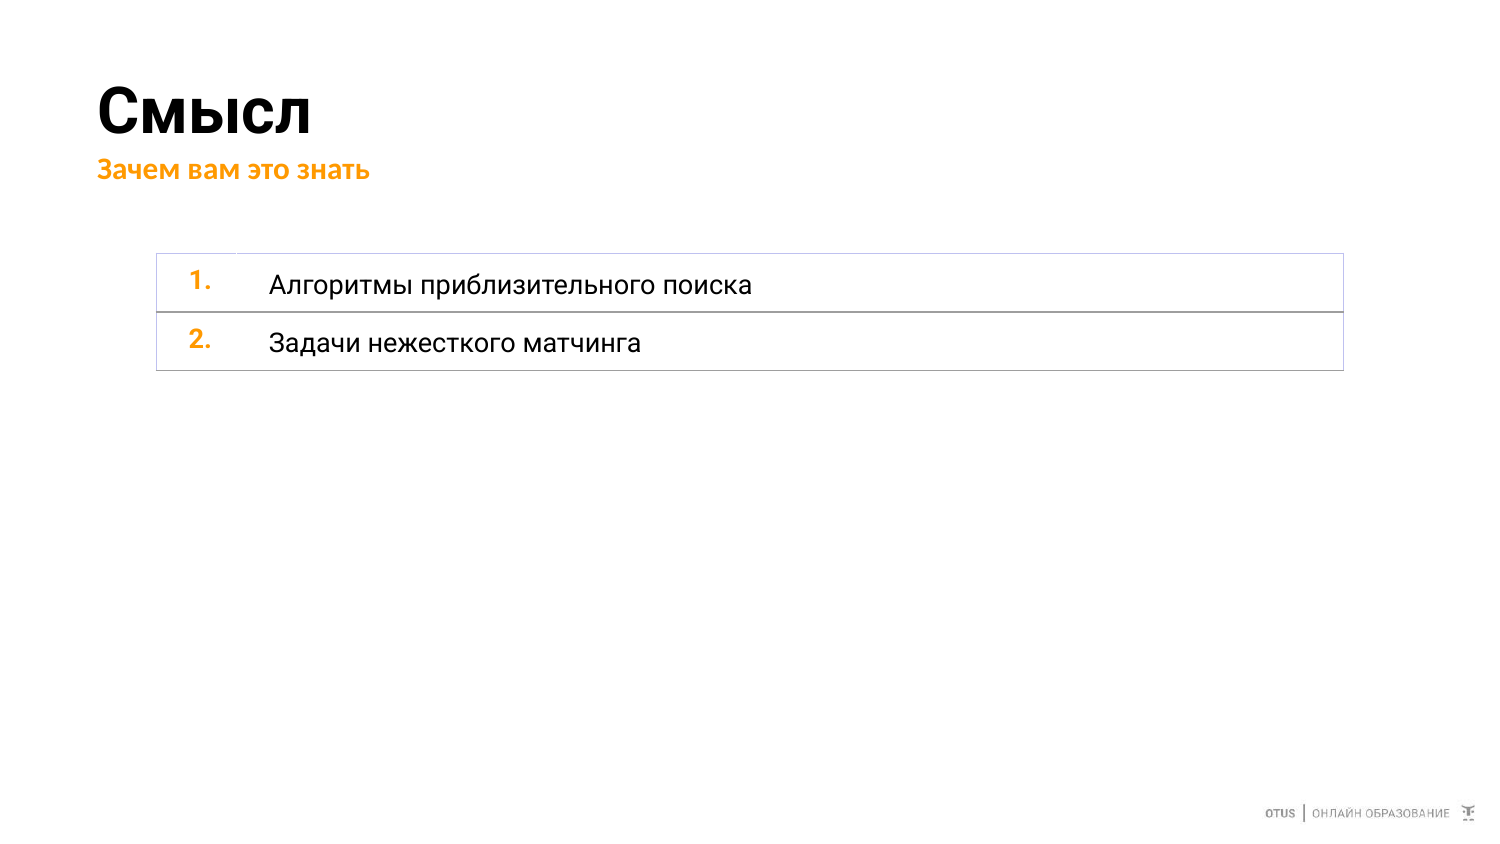

# Смысл
Зачем вам это знать
| 1. | Алгоритмы приблизительного поиска |
| --- | --- |
| 2. | Задачи нежесткого матчинга |